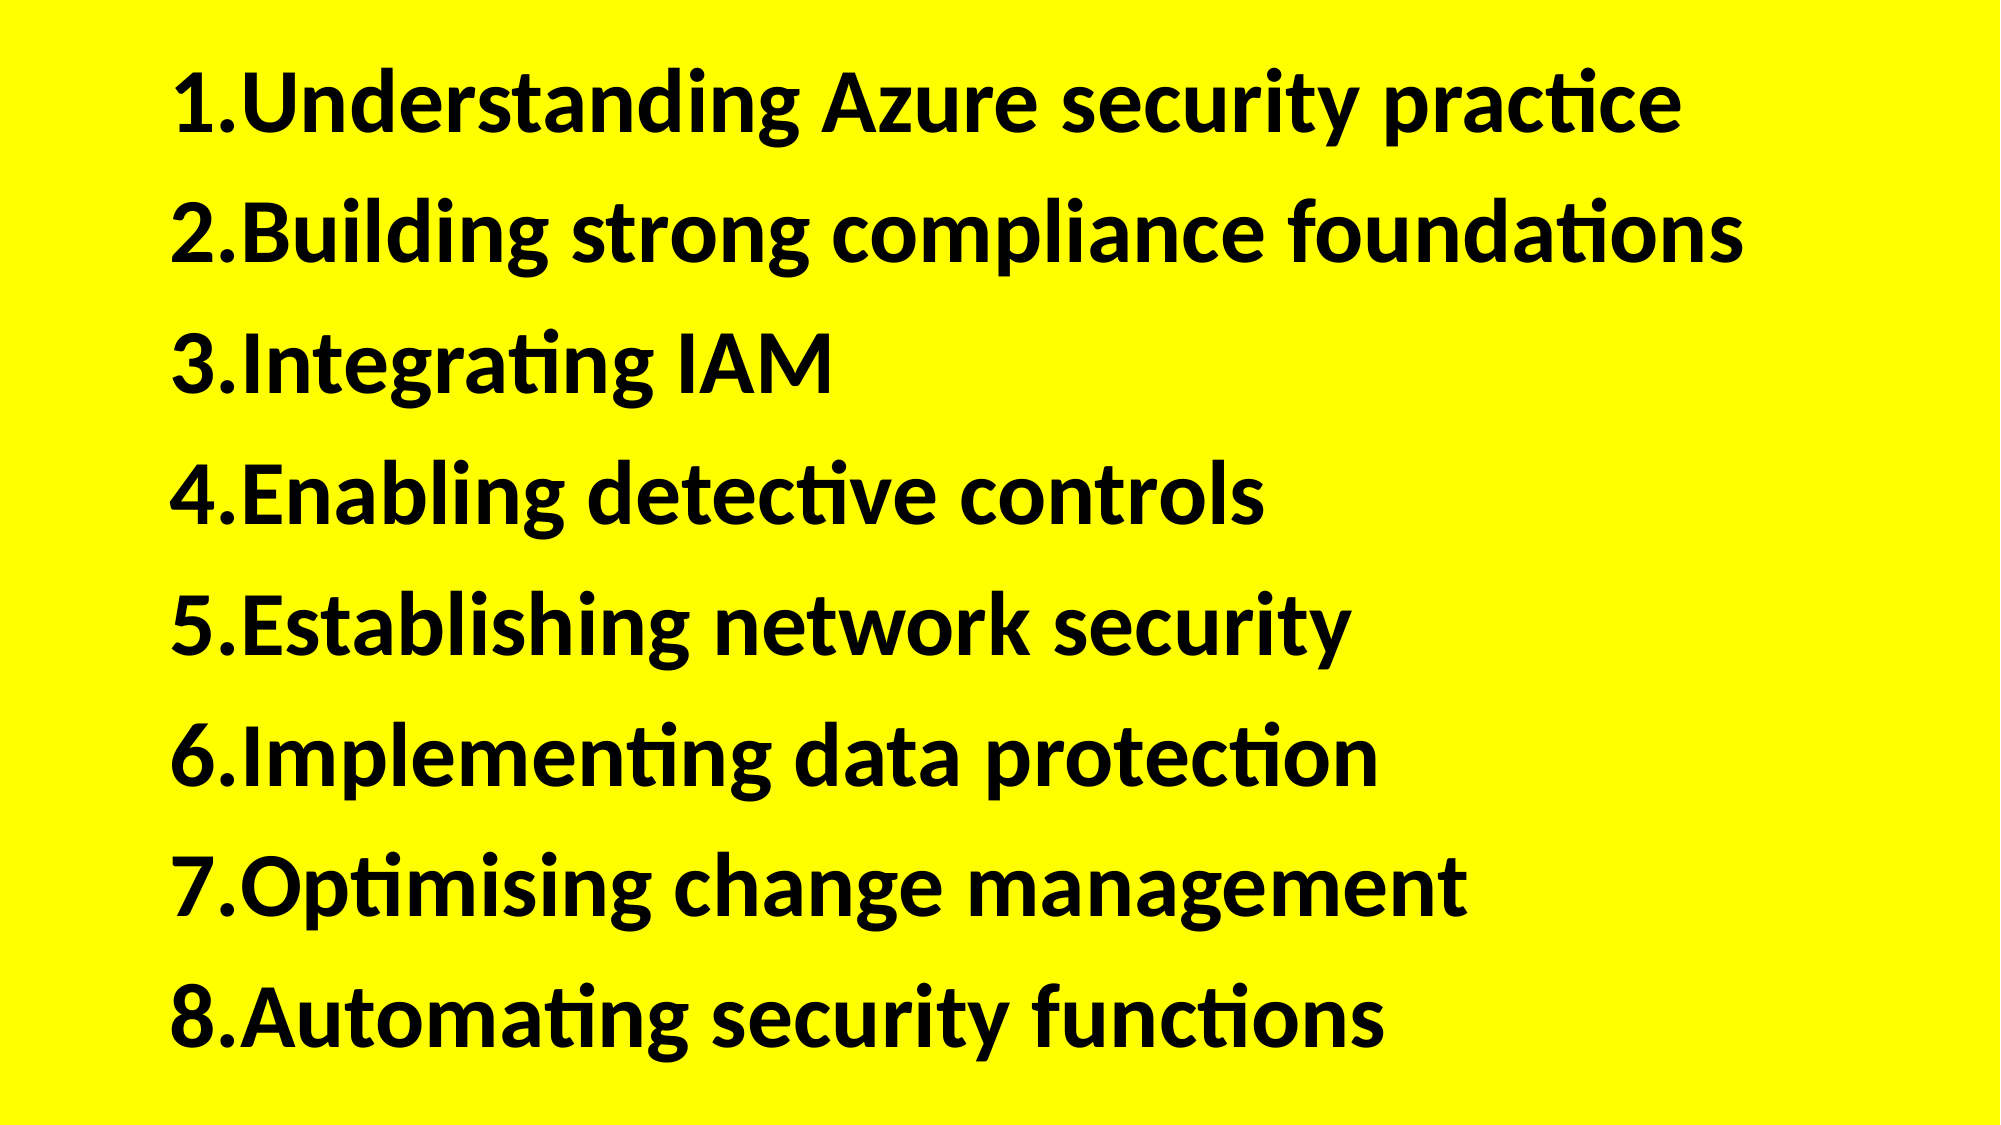

Understanding Azure security practice
Building strong compliance foundations
Integrating IAM
Enabling detective controls
Establishing network security
Implementing data protection
Optimising change management
Automating security functions